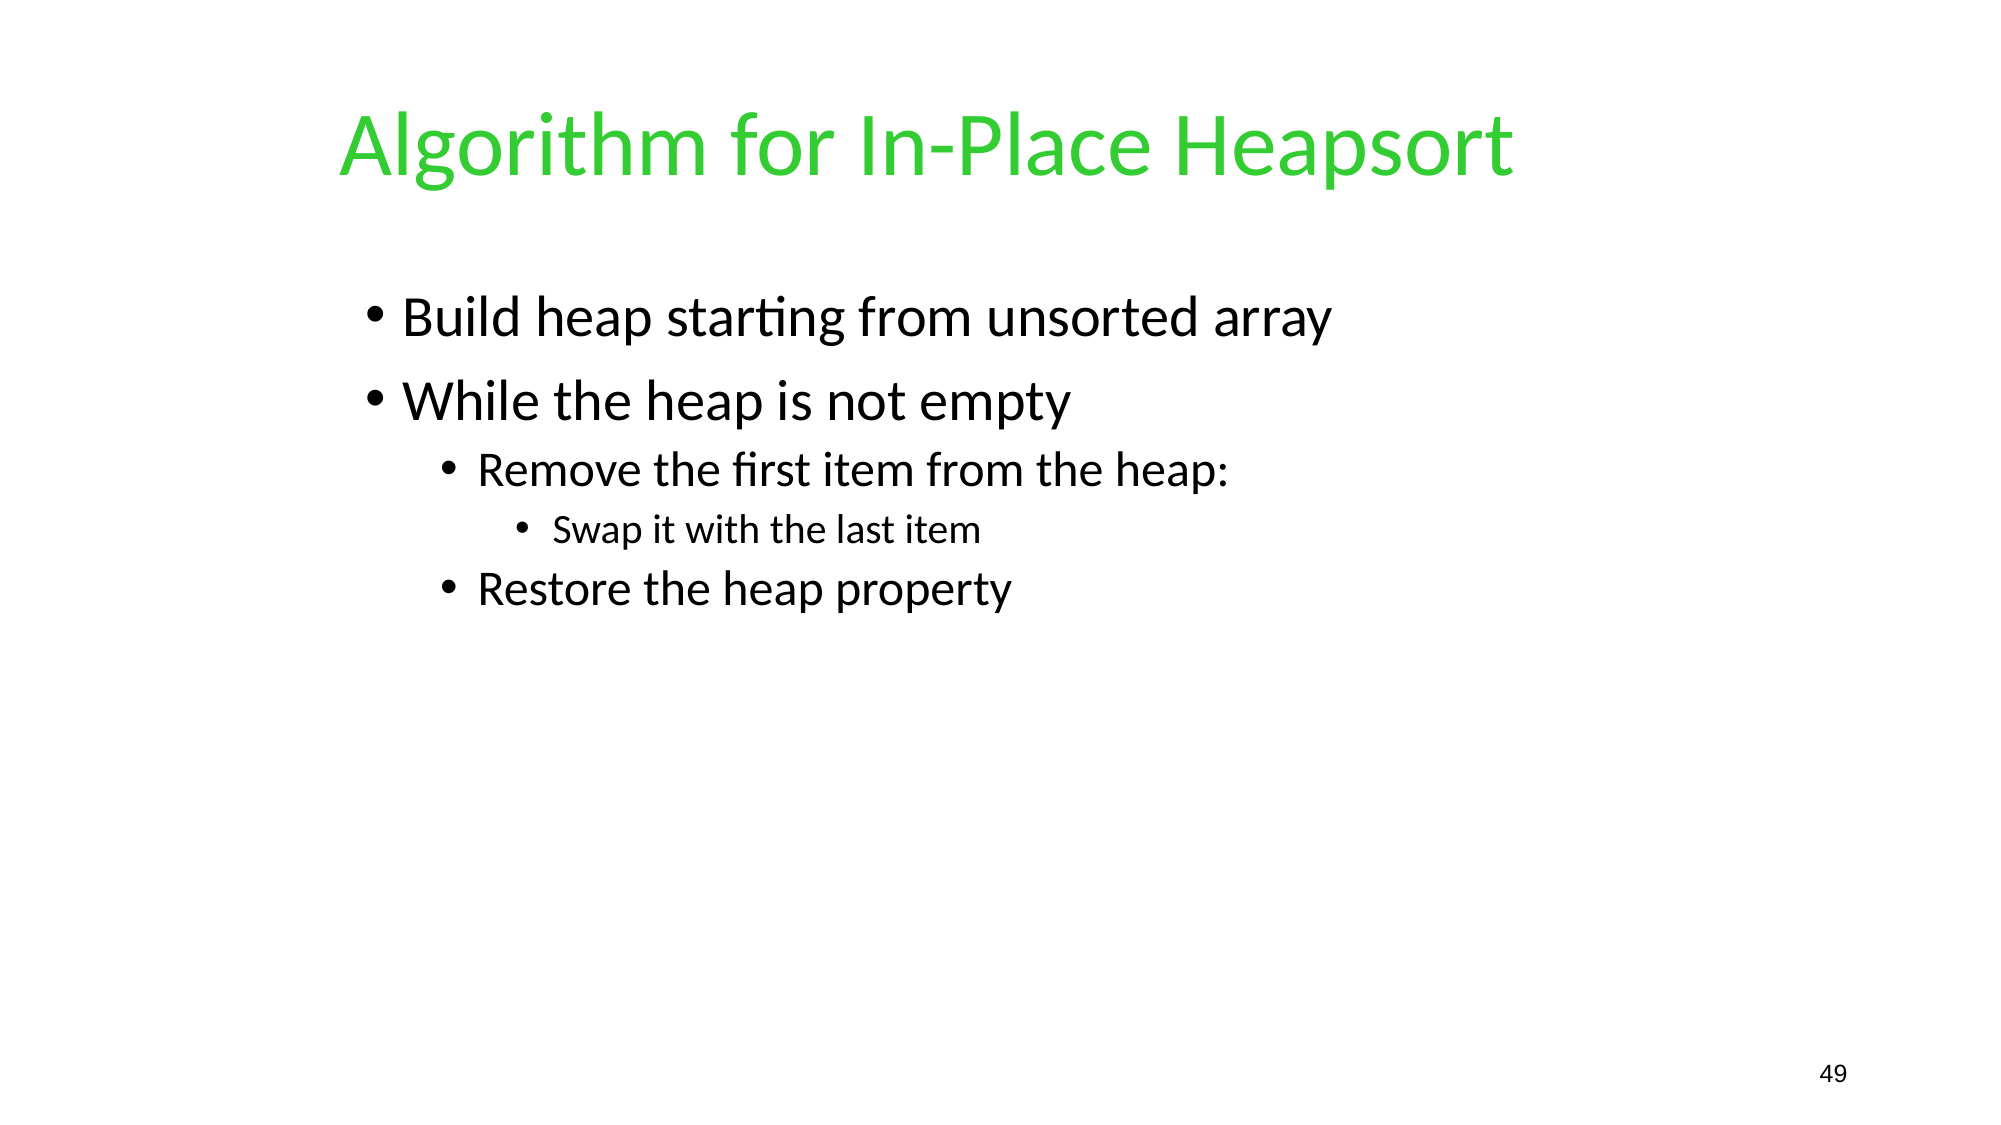

# Algorithm for In-Place Heapsort

Build heap starting from unsorted array
While the heap is not empty
Remove the first item from the heap:
Swap it with the last item
Restore the heap property

49